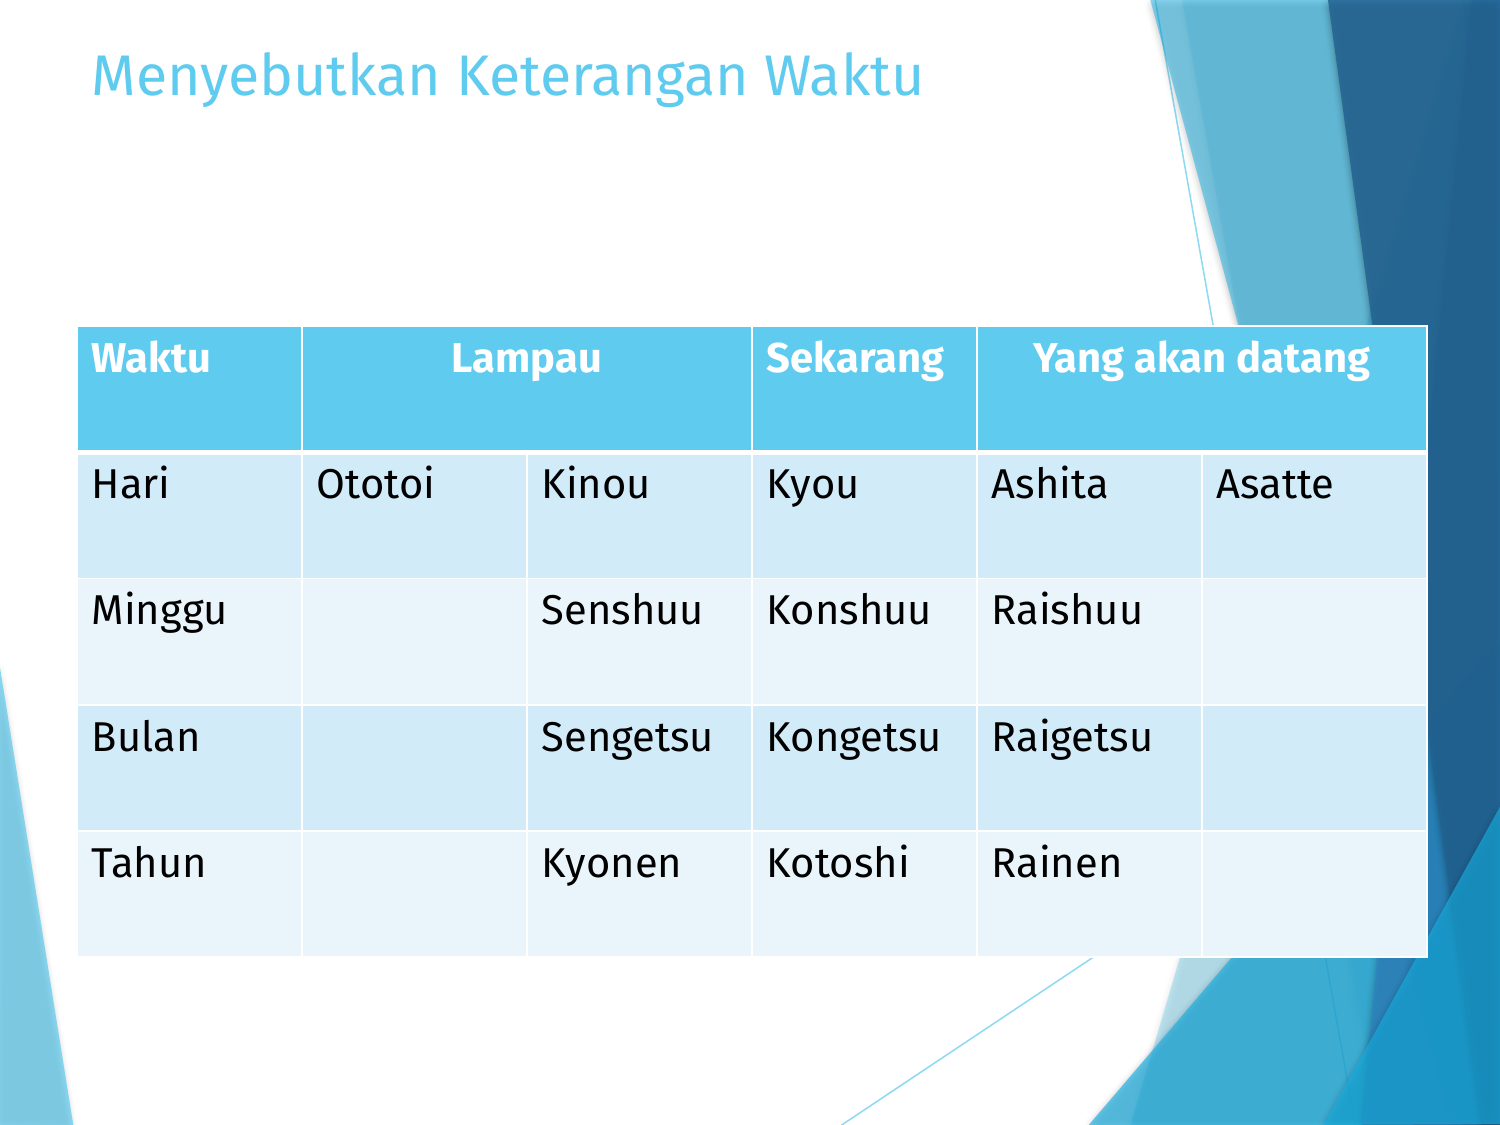

# Menyebutkan Keterangan Waktu
| Waktu | Lampau |  | Sekarang | Yang akan datang |  |
| --- | --- | --- | --- | --- | --- |
| Hari | Ototoi | Kinou | Kyou | Ashita | Asatte |
| Minggu |  | Senshuu | Konshuu | Raishuu |  |
| Bulan |  | Sengetsu | Kongetsu | Raigetsu |  |
| Tahun |  | Kyonen | Kotoshi | Rainen |  |